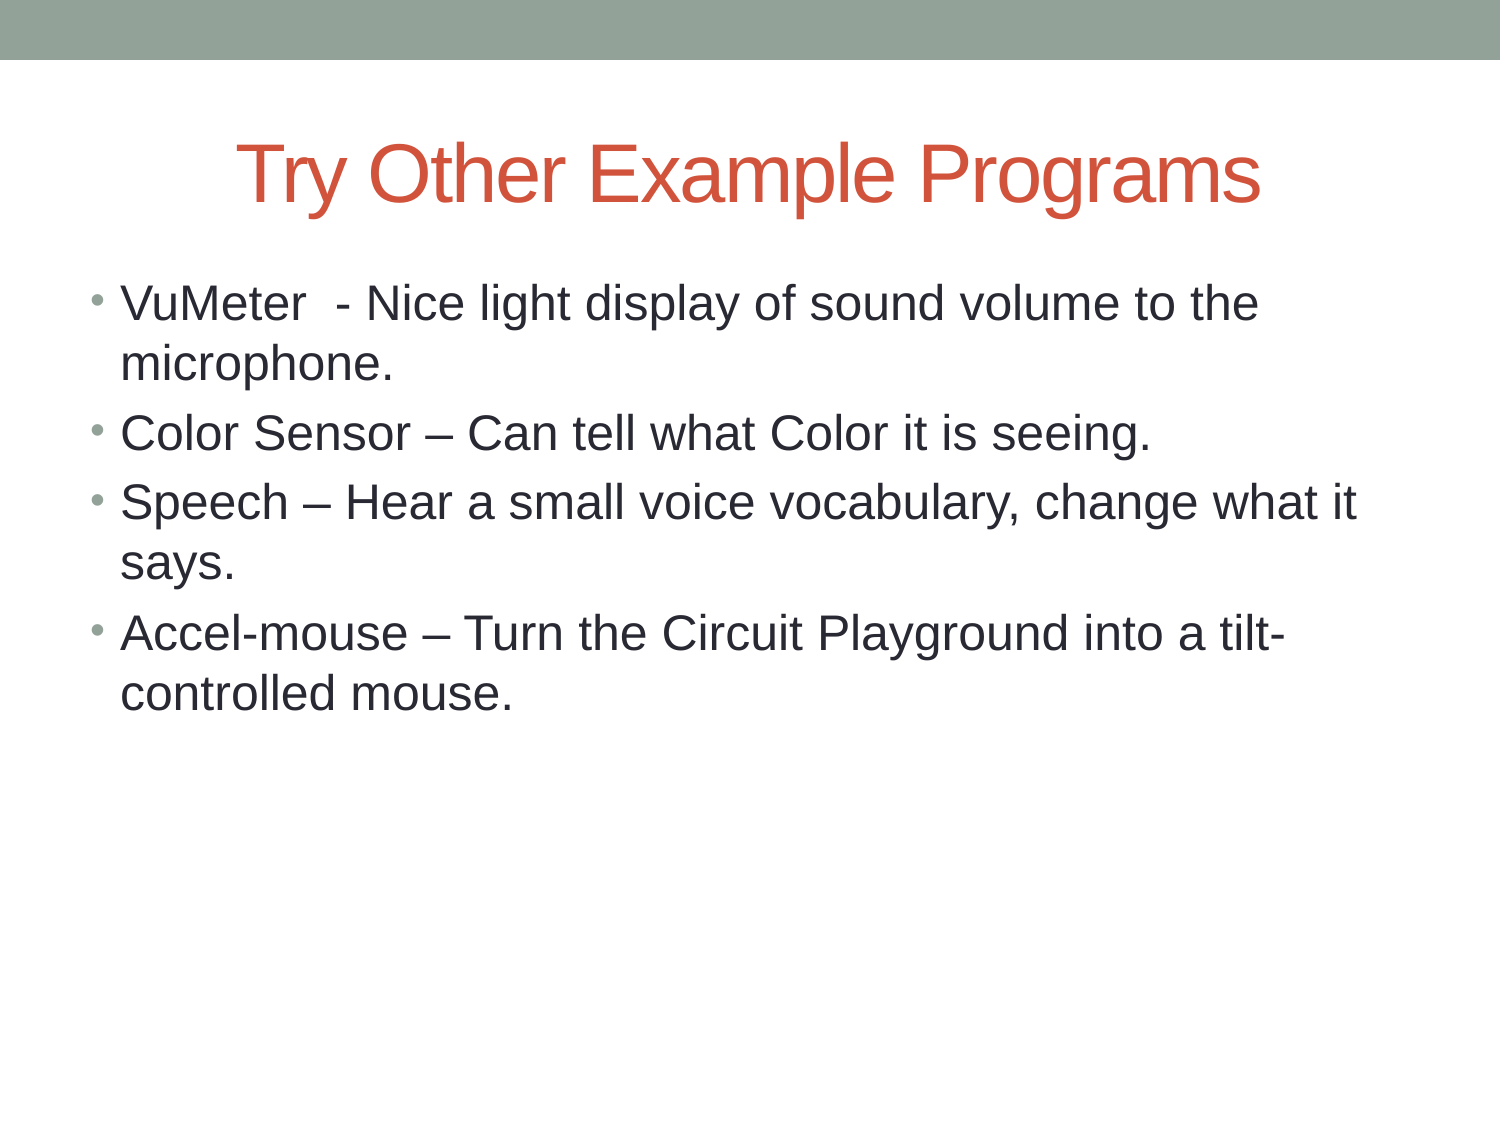

# Try Other Example Programs
VuMeter  - Nice light display of sound volume to the microphone.
Color Sensor – Can tell what Color it is seeing.
Speech – Hear a small voice vocabulary, change what it says.
Accel-mouse – Turn the Circuit Playground into a tilt-controlled mouse.